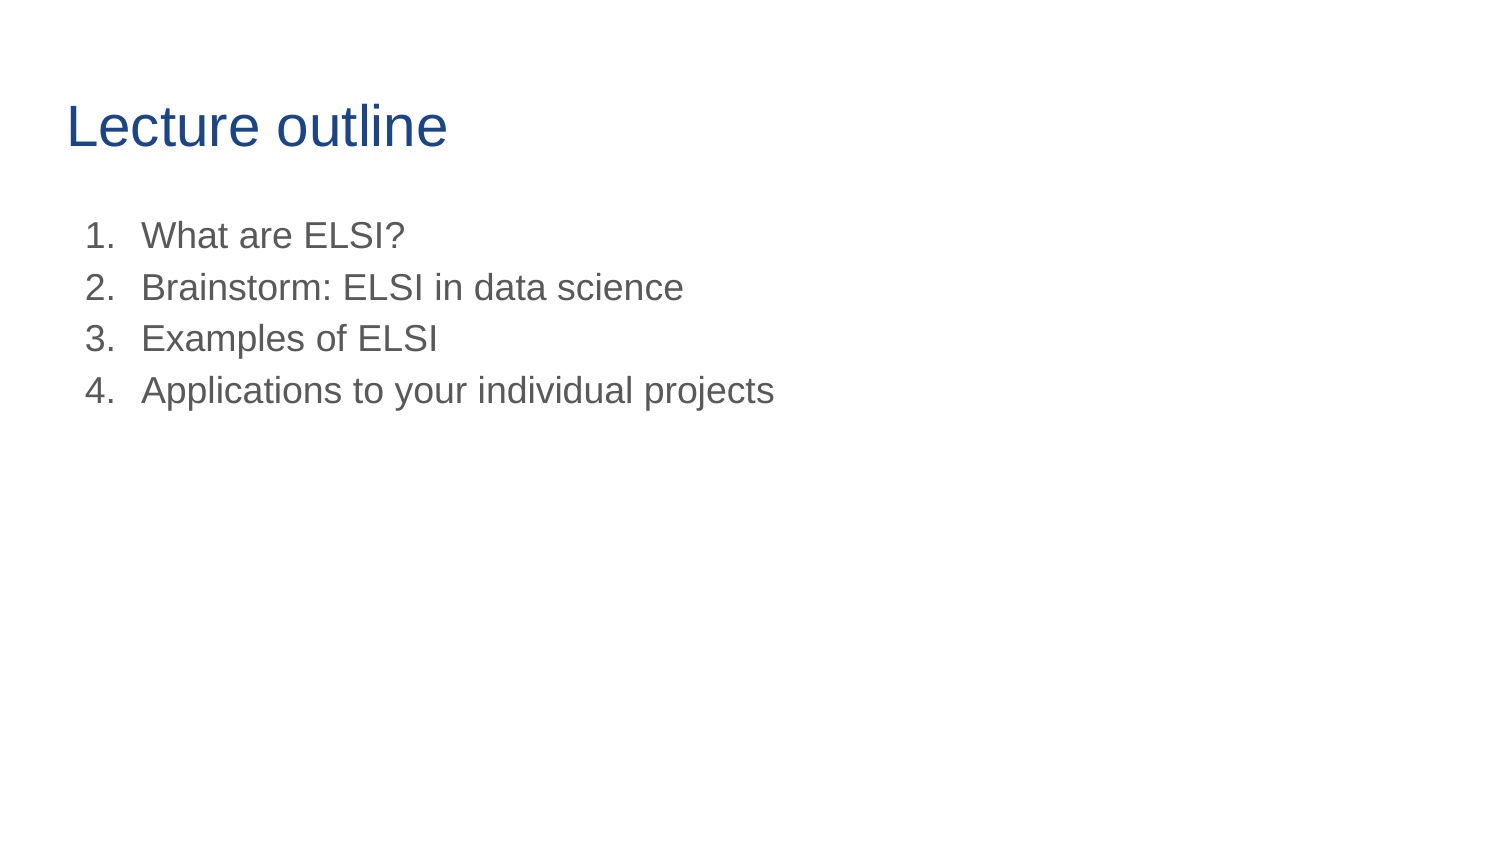

# Lecture outline
What are ELSI?
Brainstorm: ELSI in data science
Examples of ELSI
Applications to your individual projects